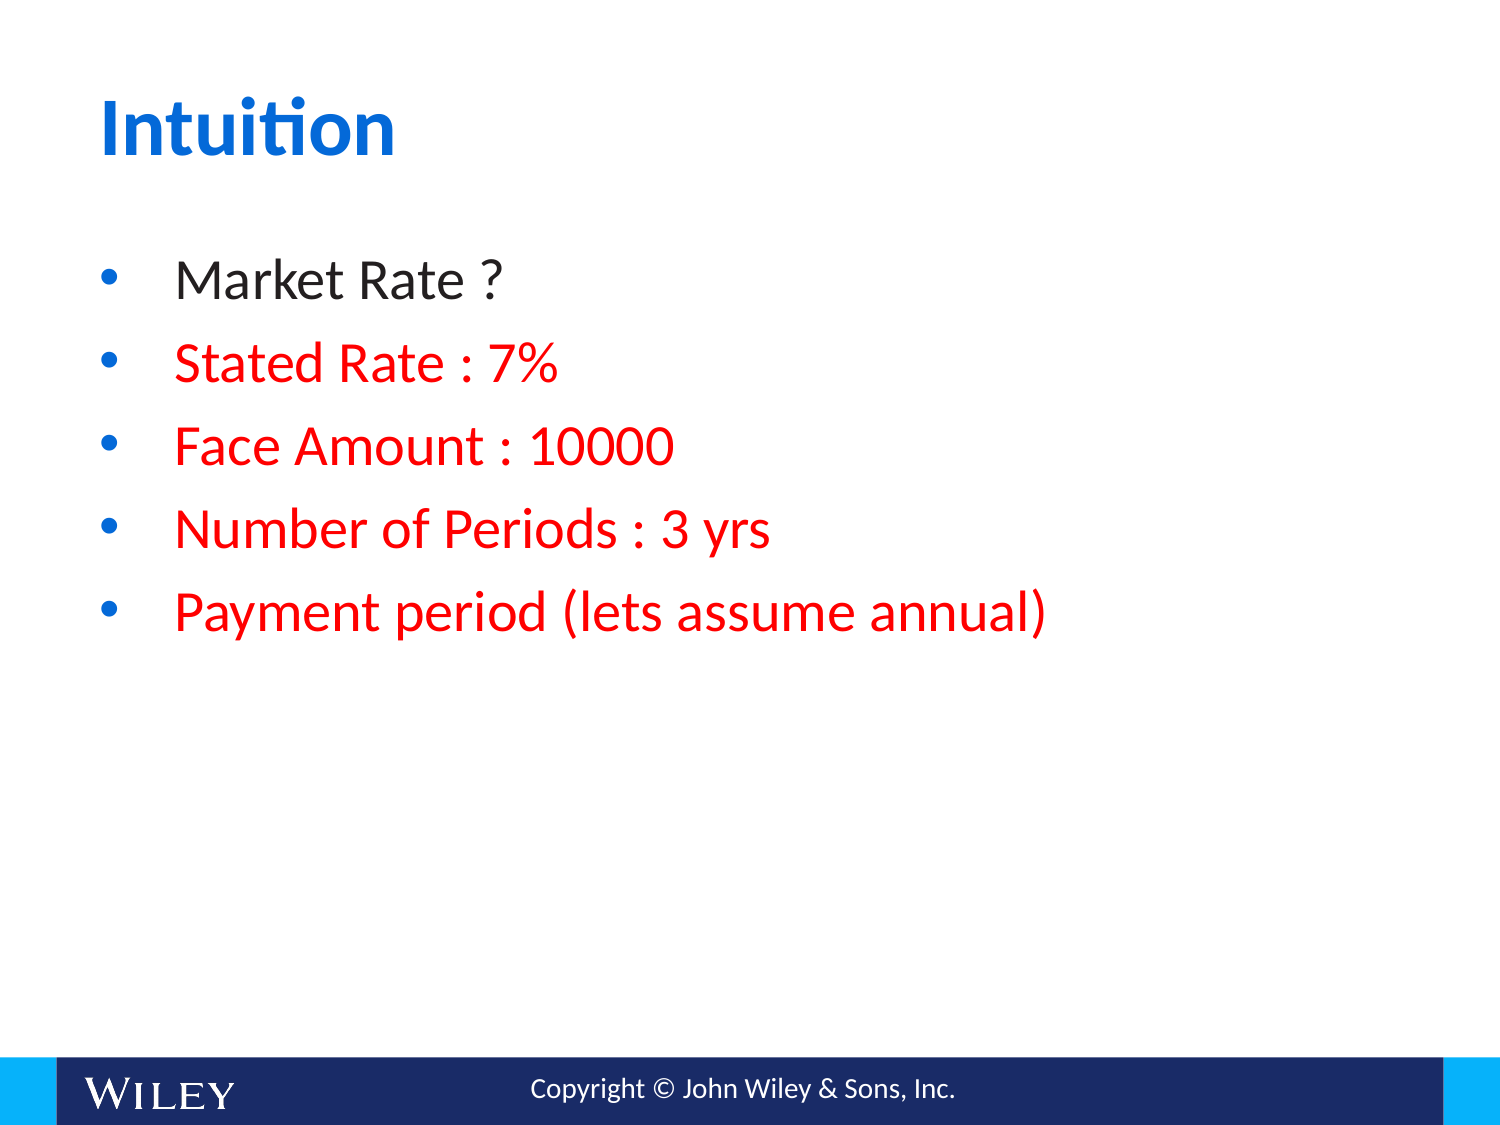

# Intuition
Market Rate ?
Stated Rate : 7%
Face Amount : 10000
Number of Periods : 3 yrs
Payment period (lets assume annual)